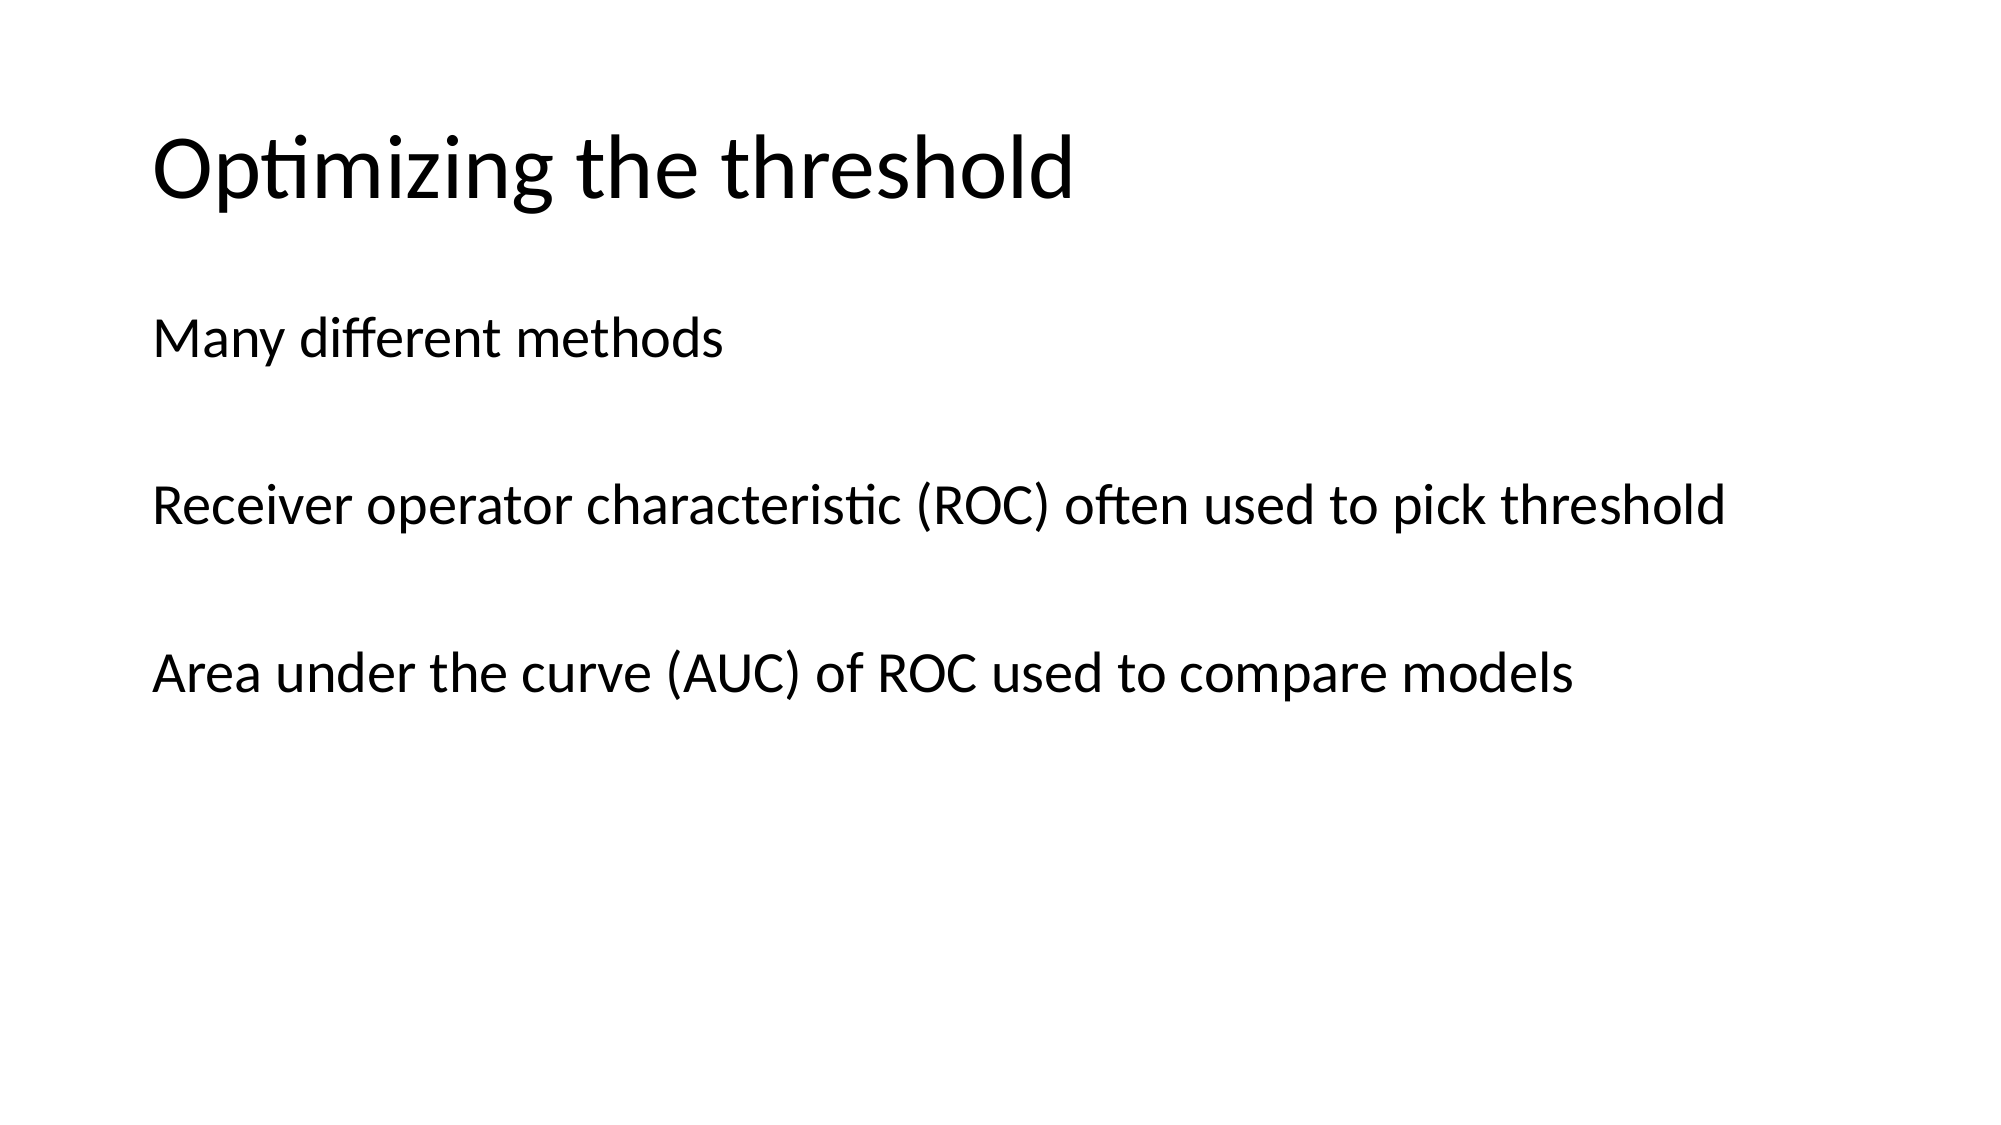

# Optimizing the threshold
Many different methods

Receiver operator characteristic (ROC) often used to pick threshold

Area under the curve (AUC) of ROC used to compare models